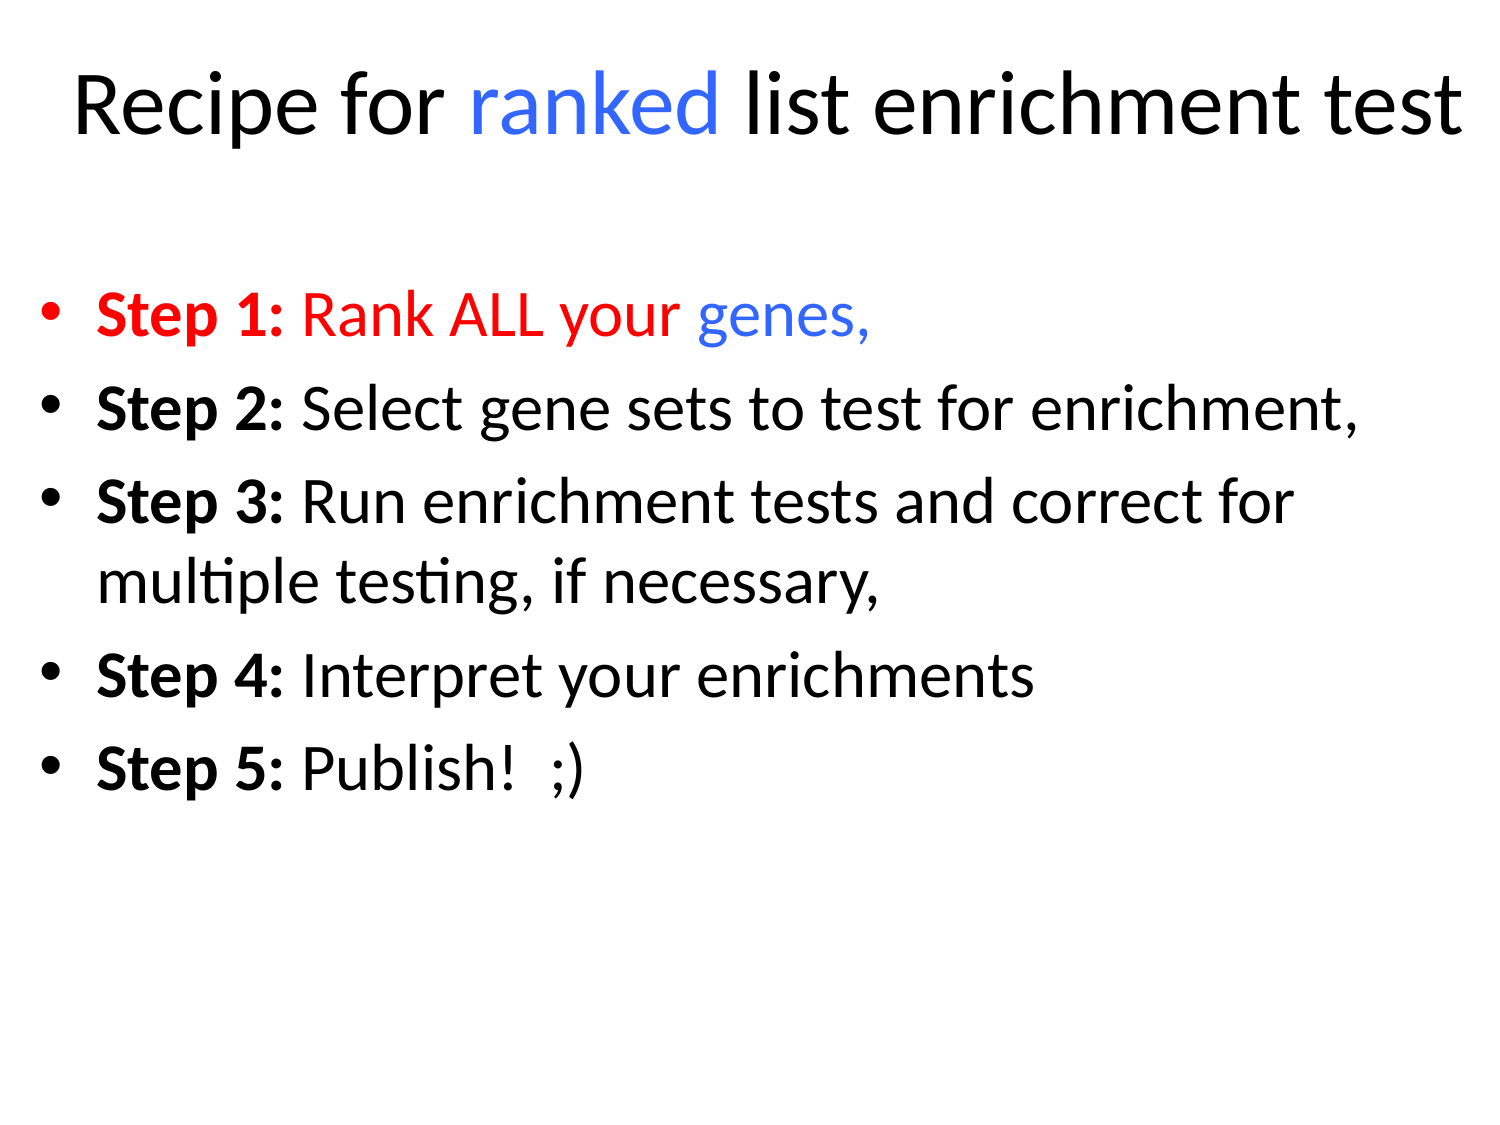

# Recipe for ranked list enrichment test
Step 1: Rank ALL your genes,
Step 2: Select gene sets to test for enrichment,
Step 3: Run enrichment tests and correct for multiple testing, if necessary,
Step 4: Interpret your enrichments
Step 5: Publish!  ;)